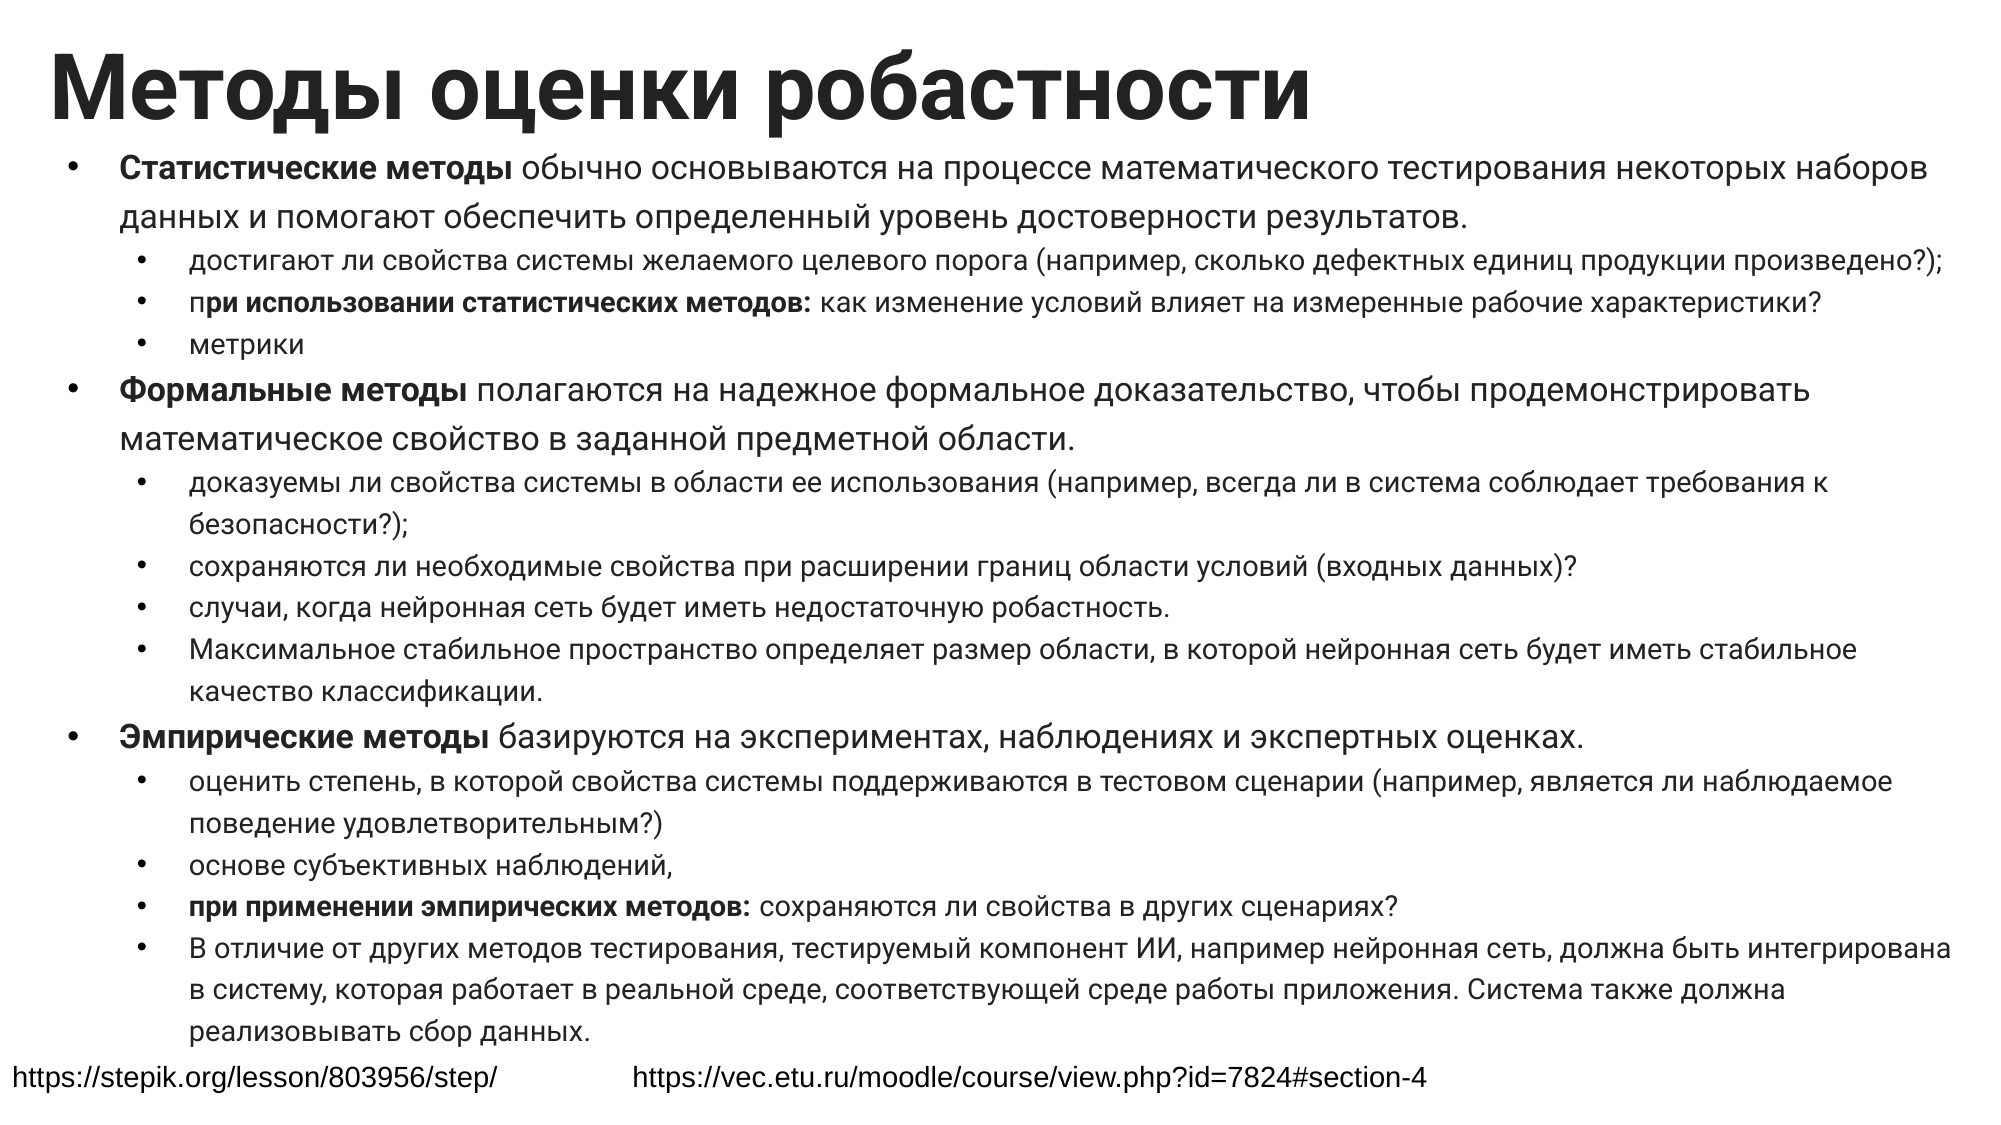

# Методы оценки робастности
Cтатистические методы обычно основываются на процессе математического тестирования некоторых наборов данных и помогают обеспечить определенный уровень достоверности результатов.
достигают ли свойства системы желаемого целевого порога (например, сколько дефектных единиц продукции произведено?);
при использовании статистических методов: как изменение условий влияет на измеренные рабочие характеристики?
метрики
Формальные методы полагаются на надежное формальное доказательство, чтобы продемонстрировать математическое свойство в заданной предметной области.
доказуемы ли свойства системы в области ее использования (например, всегда ли в система соблюдает требования к безопасности?);
сохраняются ли необходимые свойства при расширении границ области условий (входных данных)?
случаи, когда нейронная сеть будет иметь недостаточную робастность.
Максимальное стабильное пространство определяет размер области, в которой нейронная сеть будет иметь стабильное качество классификации.
Эмпирические методы базируются на экспериментах, наблюдениях и экспертных оценках.
оценить степень, в которой свойства системы поддерживаются в тестовом сценарии (например, является ли наблюдаемое поведение удовлетворительным?)
основе субъективных наблюдений,
при применении эмпирических методов: сохраняются ли свойства в других сценариях?
В отличие от других методов тестирования, тестируемый компонент ИИ, например нейронная сеть, должна быть интегрирована в систему, которая работает в реальной среде, соответствующей среде работы приложения. Система также должна реализовывать сбор данных.
https://stepik.org/lesson/803956/step/
https://vec.etu.ru/moodle/course/view.php?id=7824#section-4